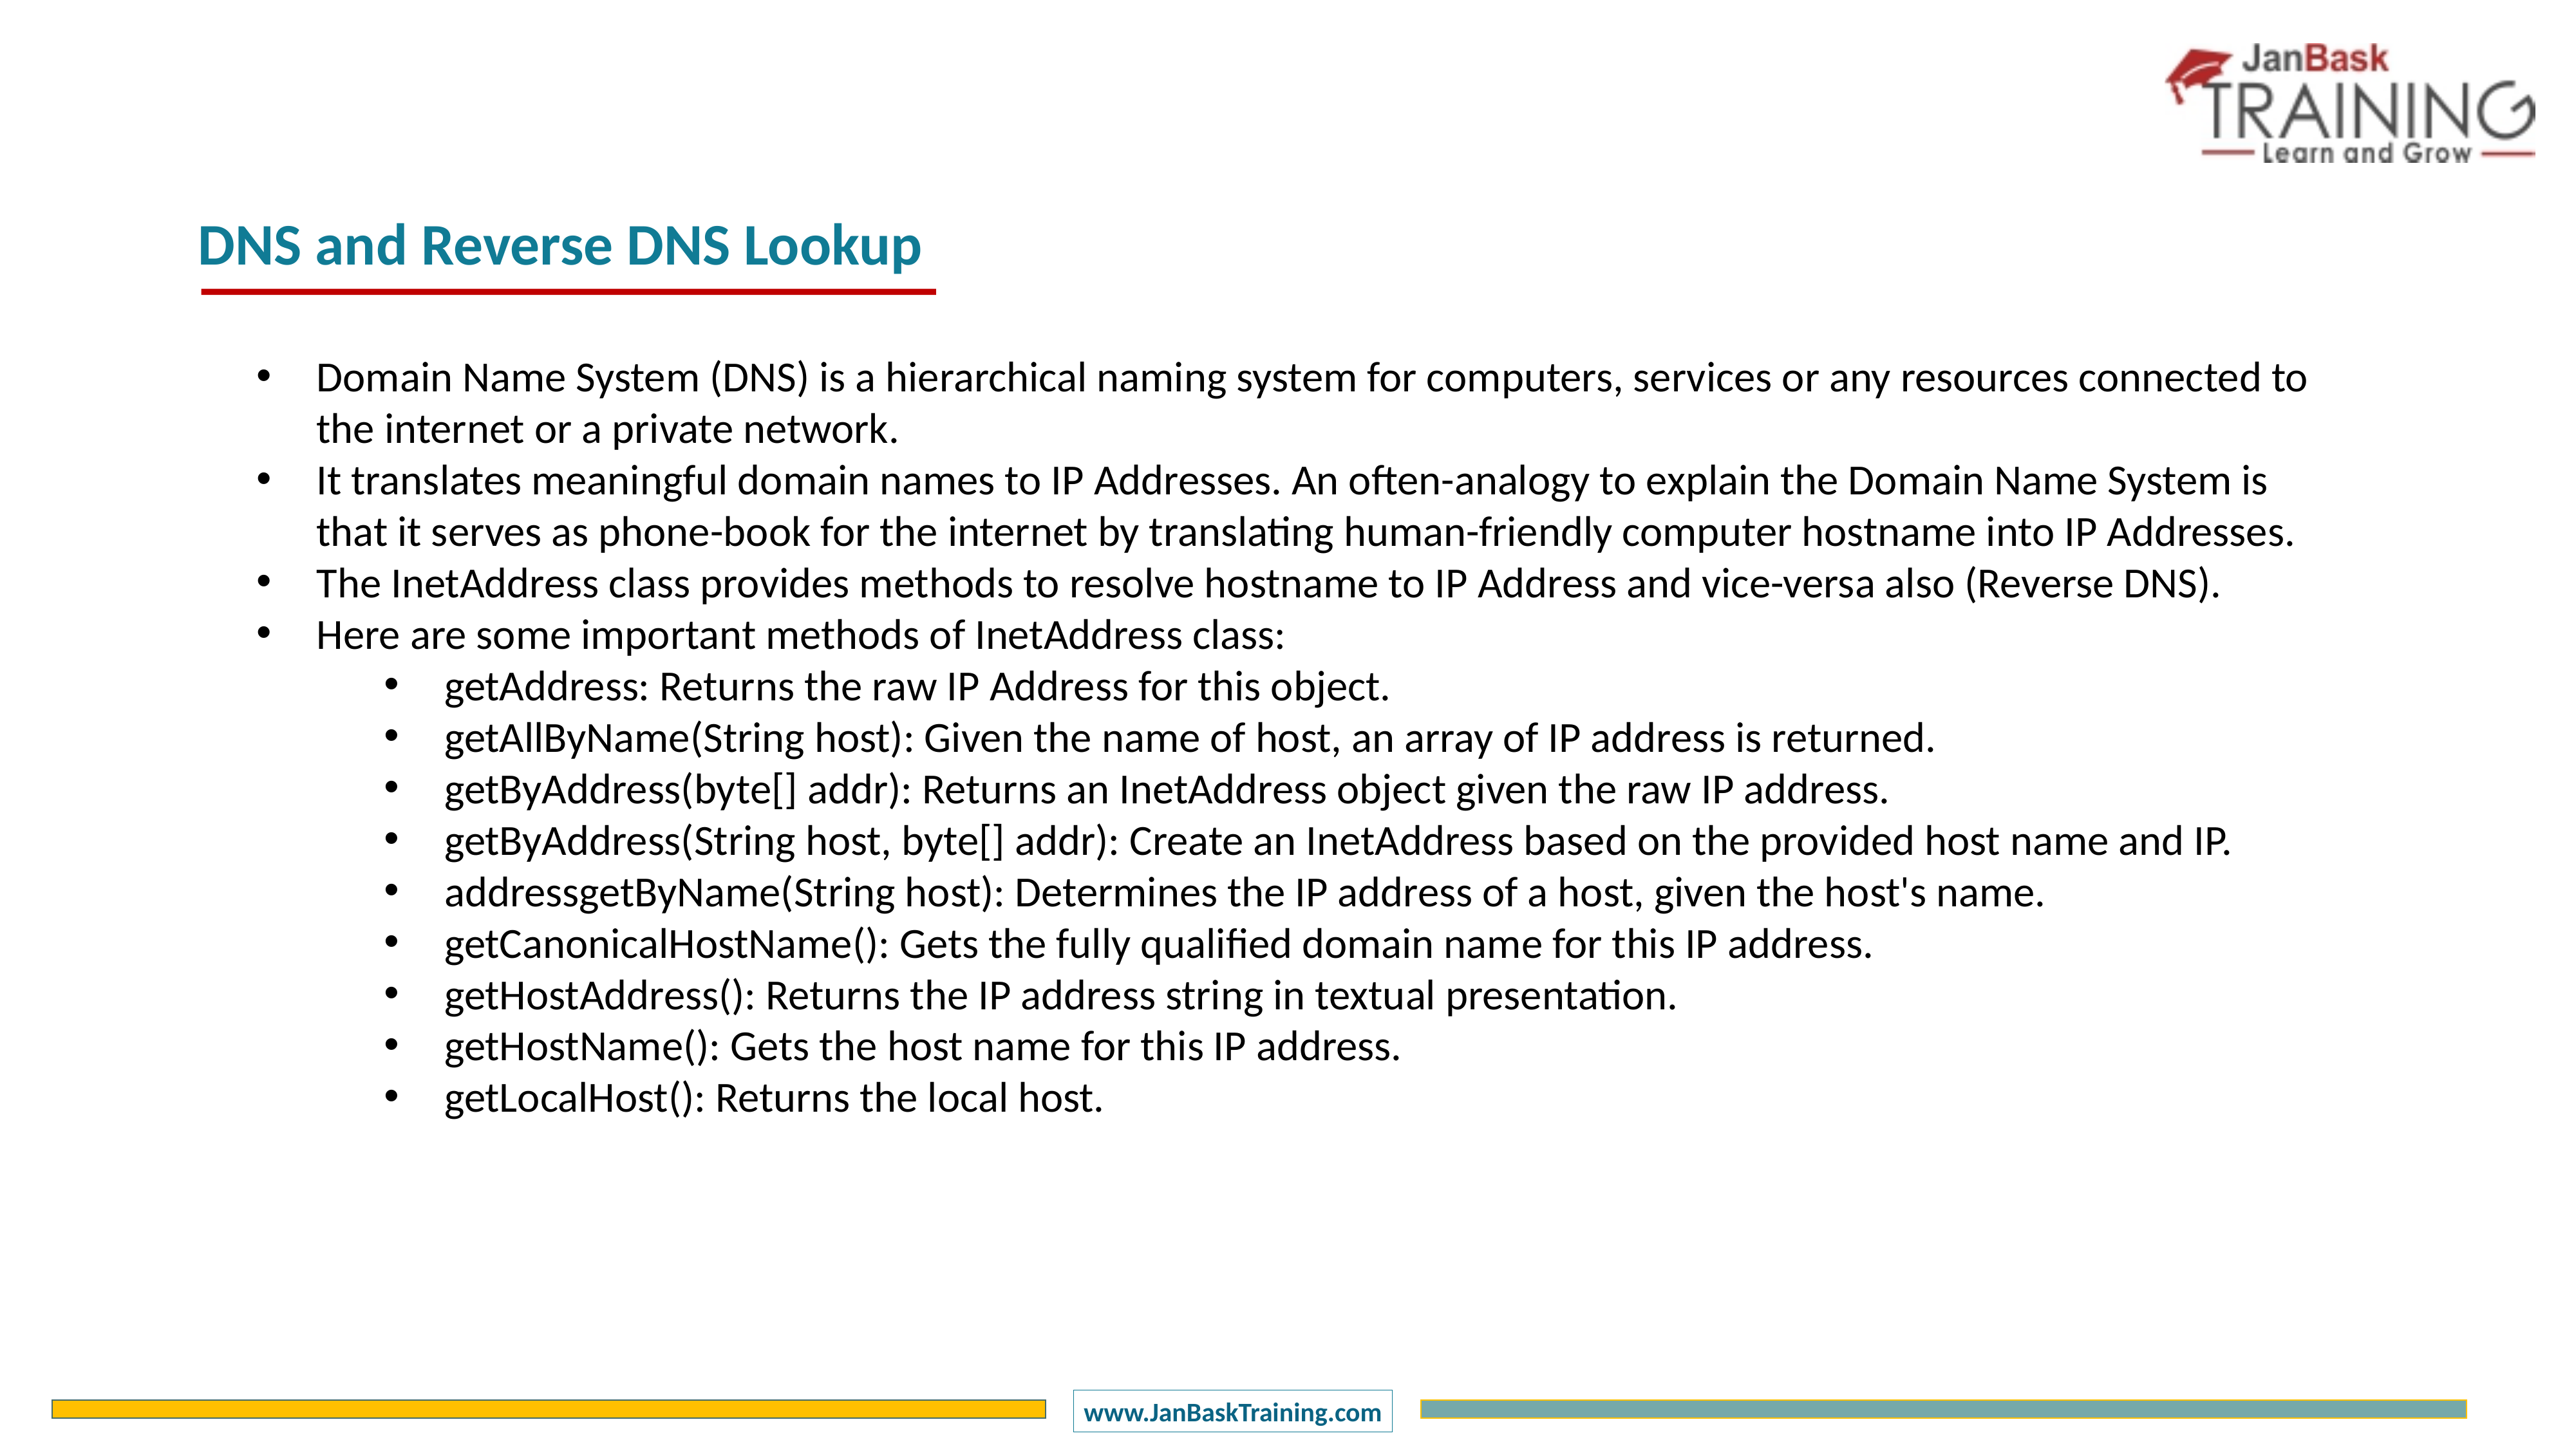

DNS and Reverse DNS Lookup

Domain Name System (DNS) is a hierarchical naming system for computers, services or any resources connected to the internet or a private network.
It translates meaningful domain names to IP Addresses. An often-analogy to explain the Domain Name System is that it serves as phone-book for the internet by translating human-friendly computer hostname into IP Addresses.
The InetAddress class provides methods to resolve hostname to IP Address and vice-versa also (Reverse DNS).
Here are some important methods of InetAddress class:
getAddress: Returns the raw IP Address for this object.
getAllByName(String host): Given the name of host, an array of IP address is returned.
getByAddress(byte[] addr): Returns an InetAddress object given the raw IP address.
getByAddress(String host, byte[] addr): Create an InetAddress based on the provided host name and IP.
addressgetByName(String host): Determines the IP address of a host, given the host's name.
getCanonicalHostName(): Gets the fully qualified domain name for this IP address.
getHostAddress(): Returns the IP address string in textual presentation.
getHostName(): Gets the host name for this IP address.
getLocalHost(): Returns the local host.